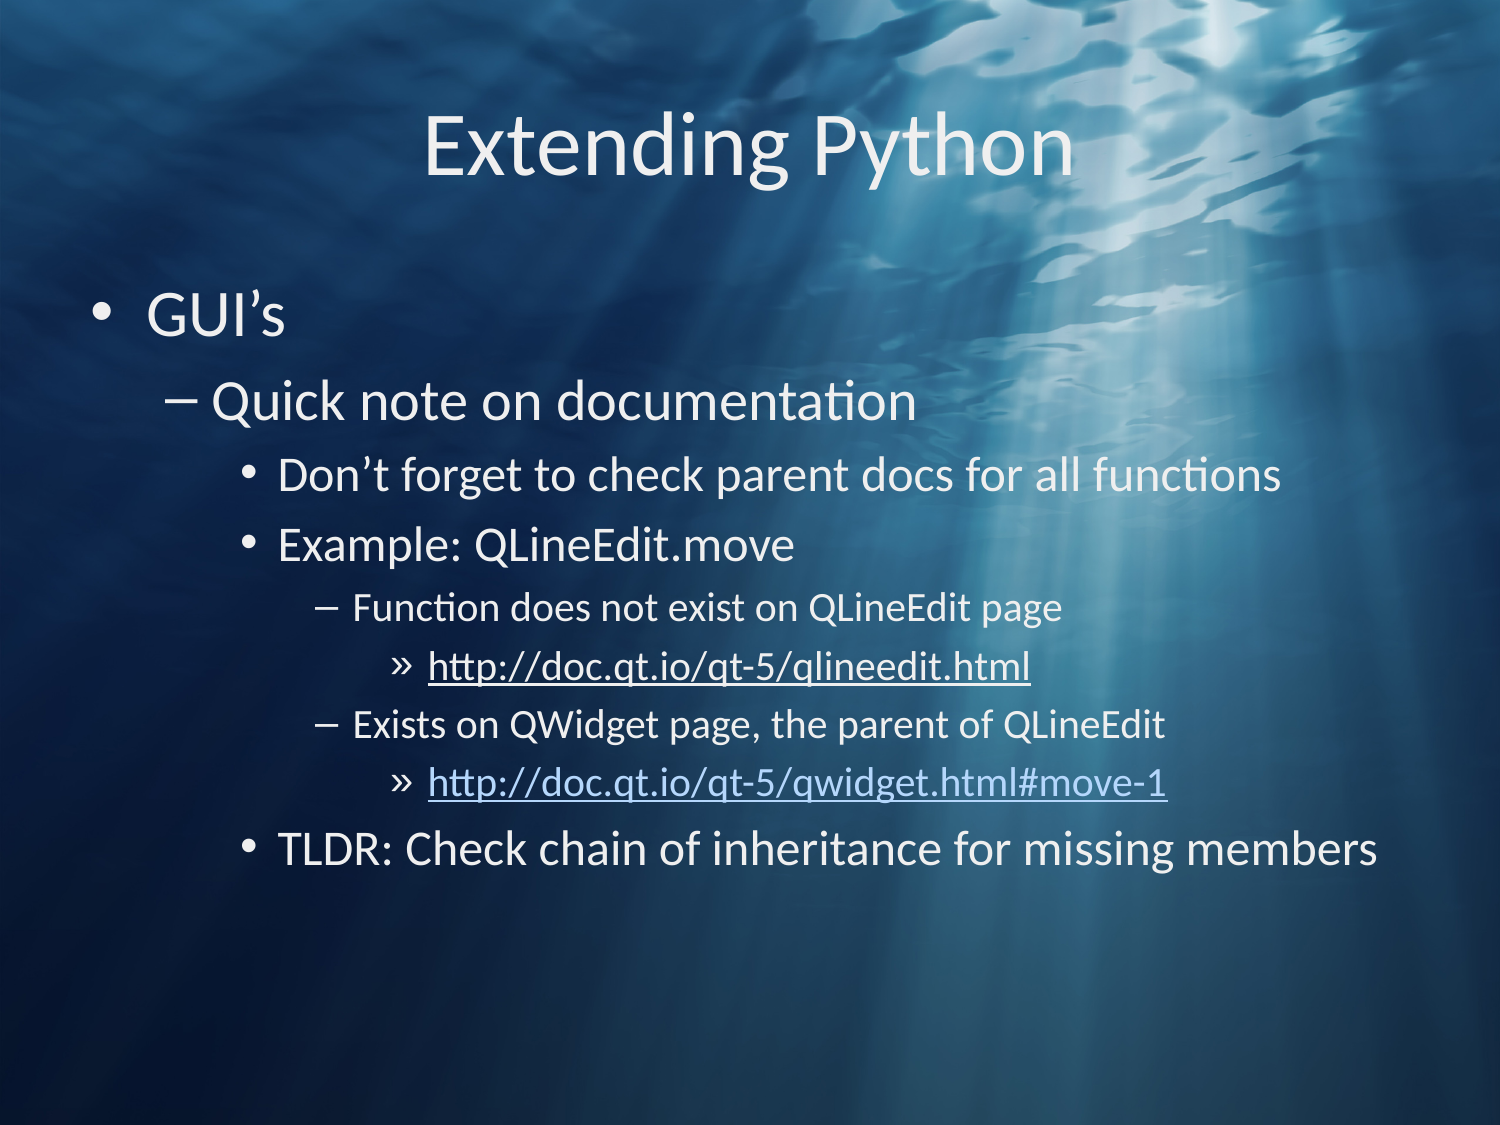

# Extending Python
GUI’s
Quick note on documentation
Don’t forget to check parent docs for all functions
Example: QLineEdit.move
Function does not exist on QLineEdit page
http://doc.qt.io/qt-5/qlineedit.html
Exists on QWidget page, the parent of QLineEdit
http://doc.qt.io/qt-5/qwidget.html#move-1
TLDR: Check chain of inheritance for missing members